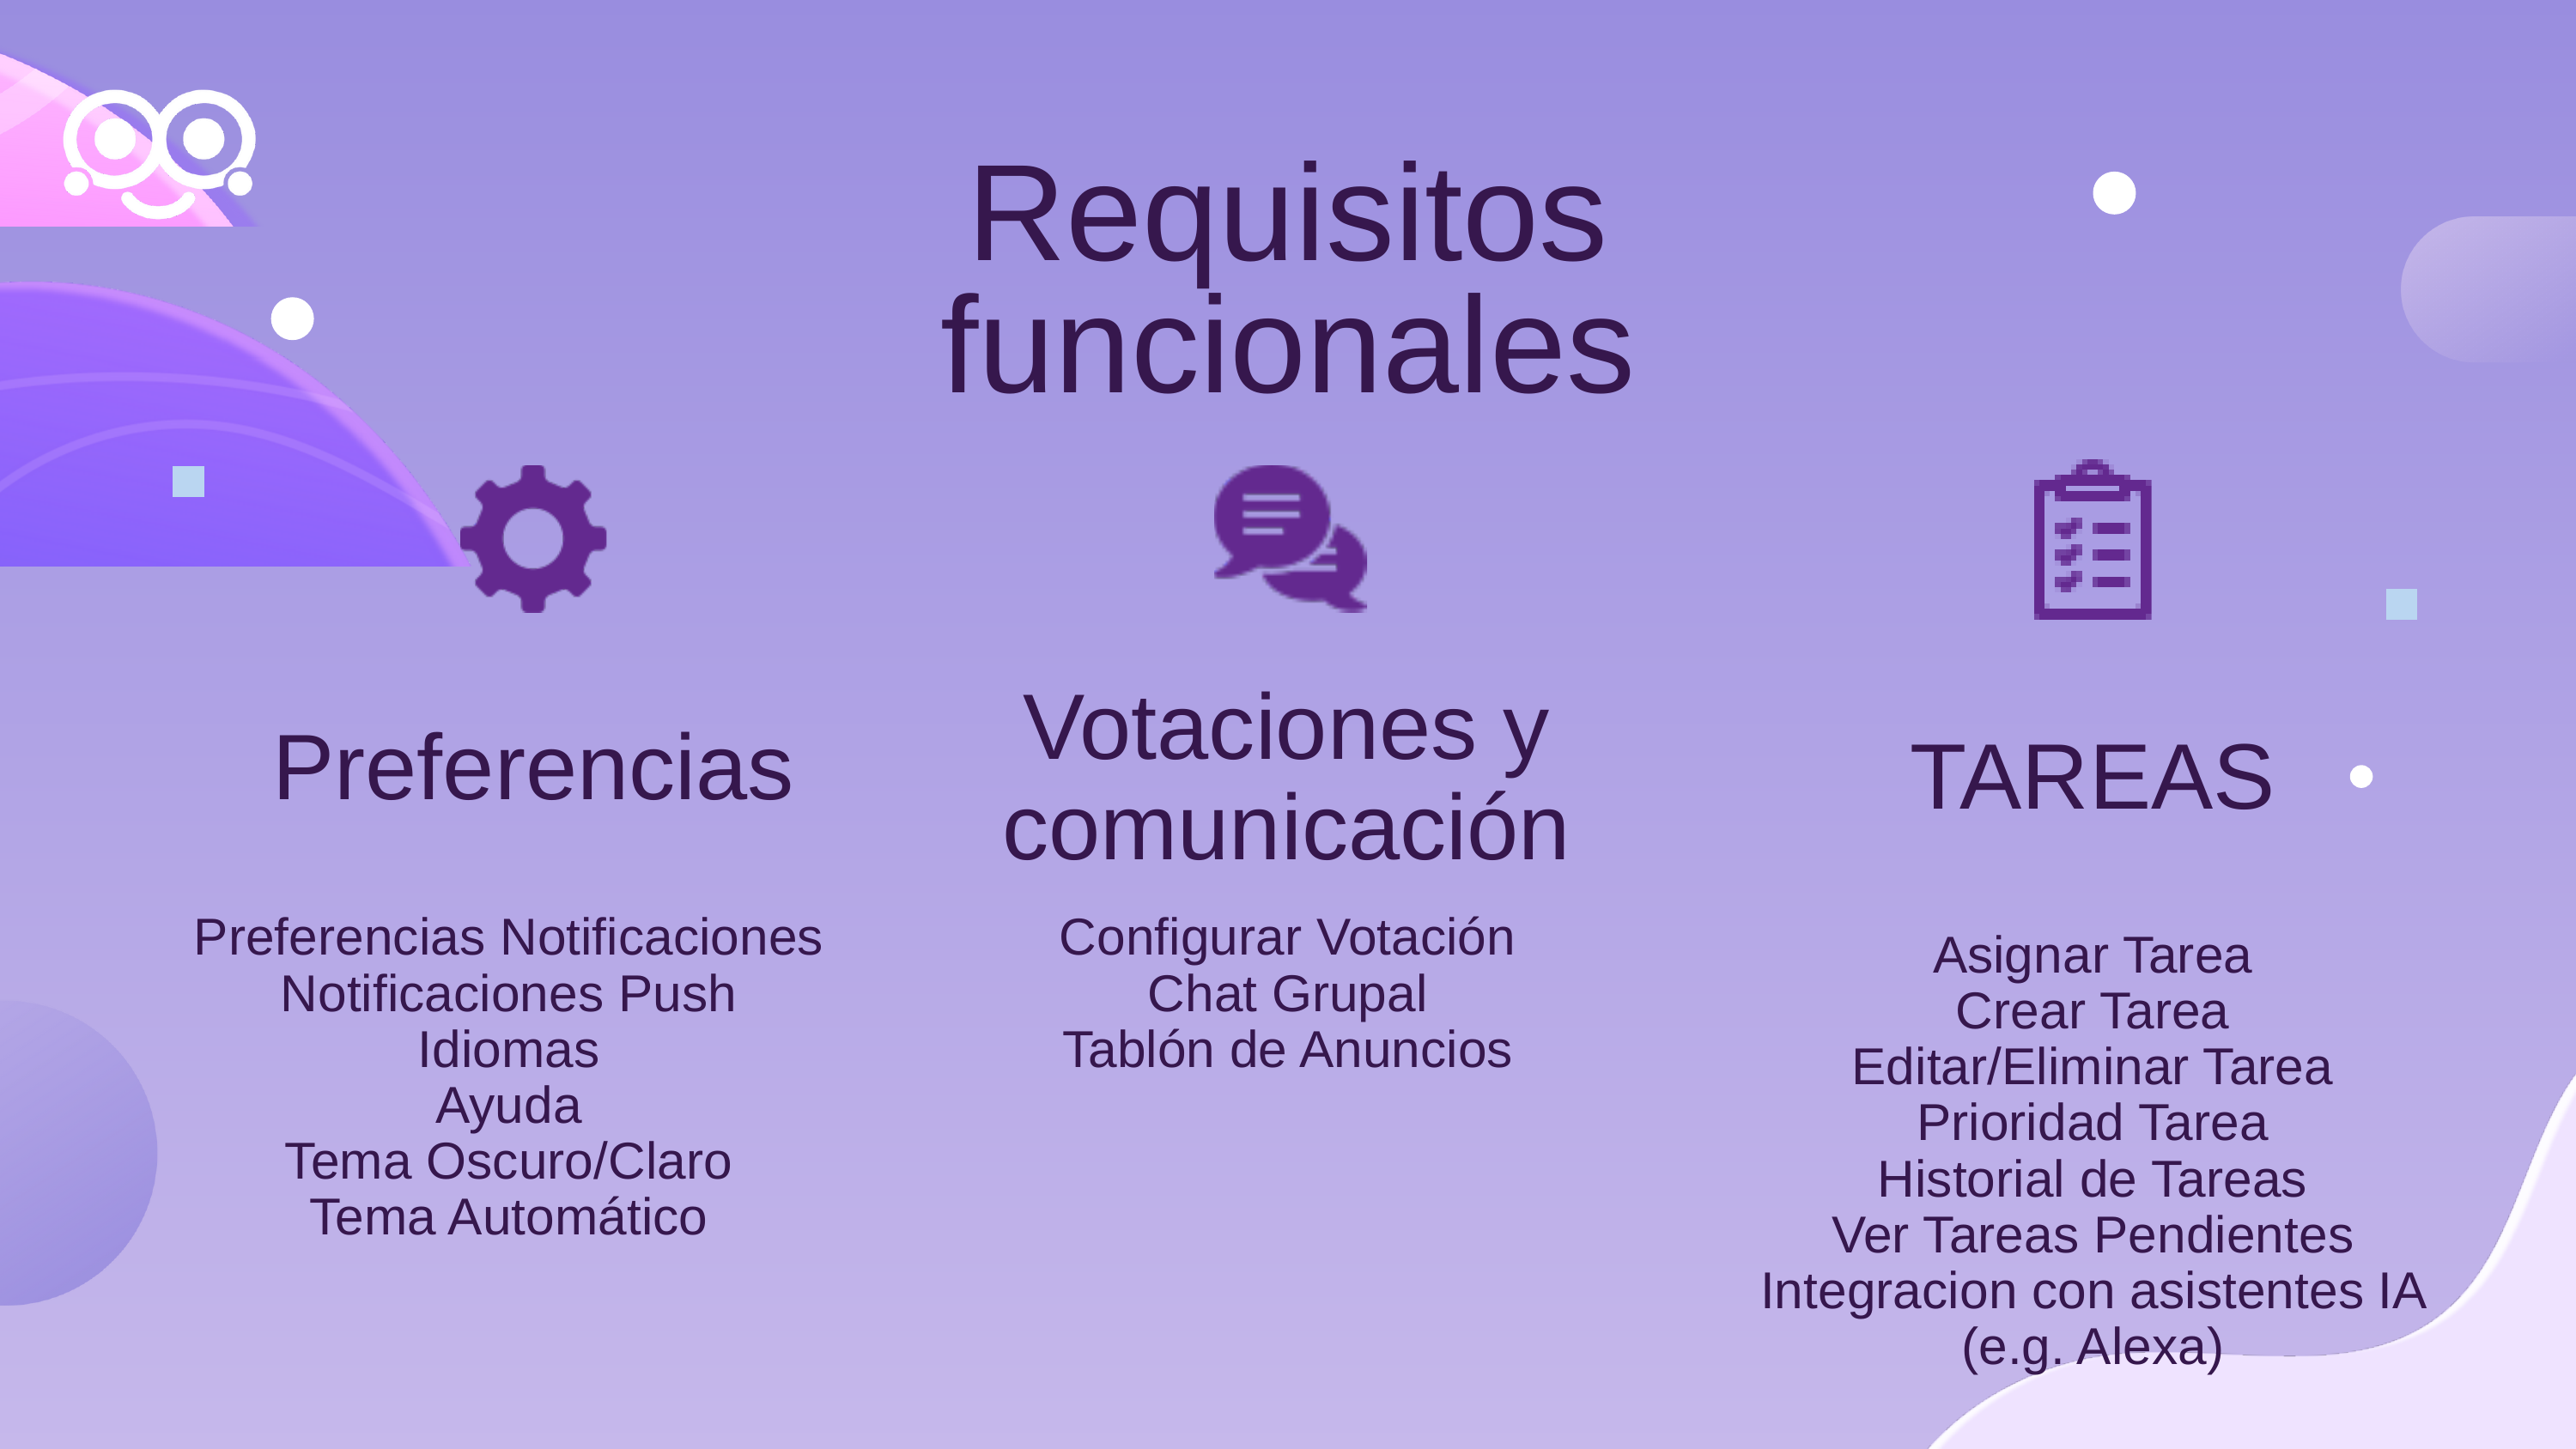

Requisitos funcionales

Votaciones y comunicación
Preferencias
TAREAS

Preferencias Notificaciones
Notificaciones Push
Idiomas
Ayuda
Tema Oscuro/Claro
Tema Automático
Configurar Votación
Chat Grupal
Tablón de Anuncios
Asignar Tarea
Crear Tarea
Editar/Eliminar Tarea
Prioridad Tarea
Historial de Tareas
Ver Tareas Pendientes
Integracion con asistentes IA (e.g. Alexa)